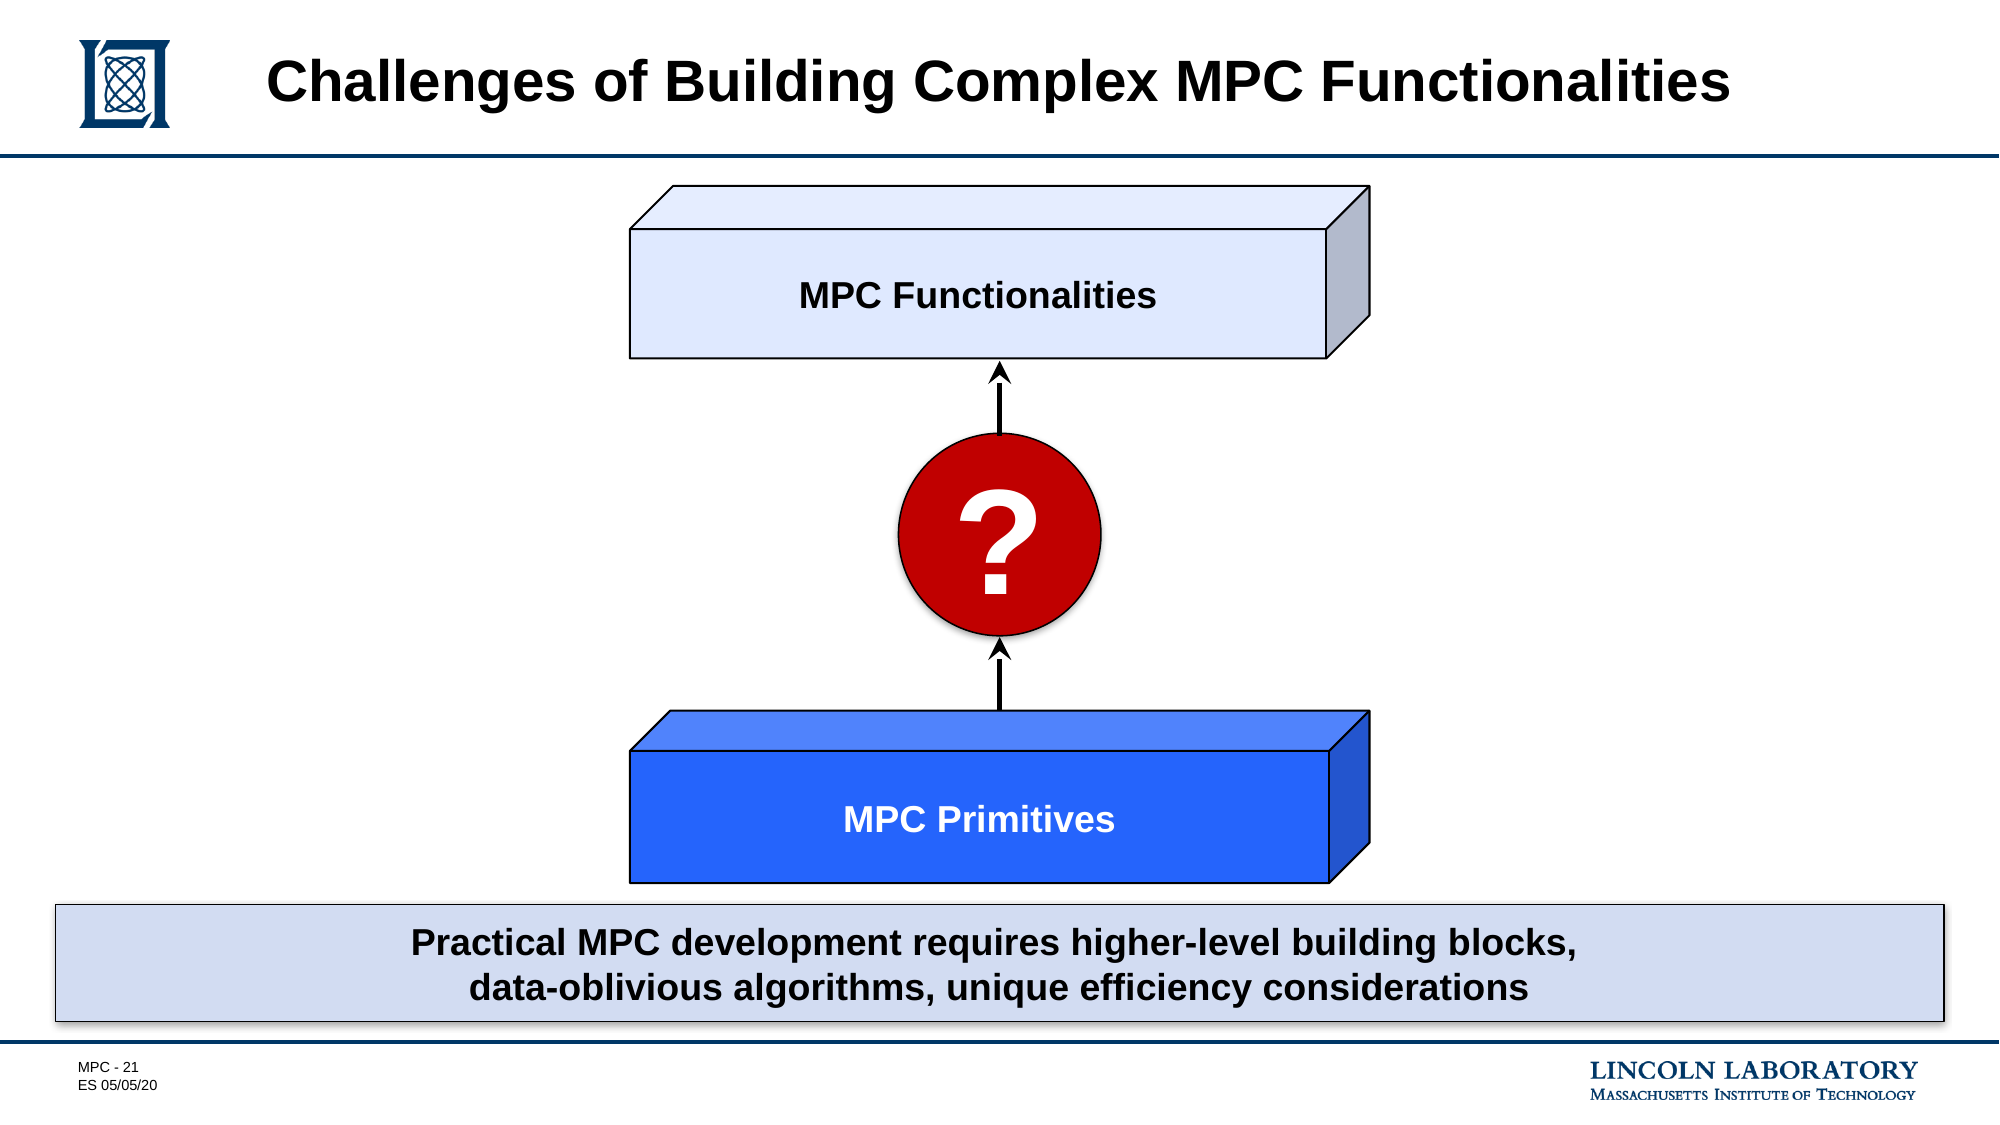

# Challenges of Building Complex MPC Functionalities
MPC Functionalities
?
MPC Primitives
Practical MPC development requires higher-level building blocks,
data-oblivious algorithms, unique efficiency considerations